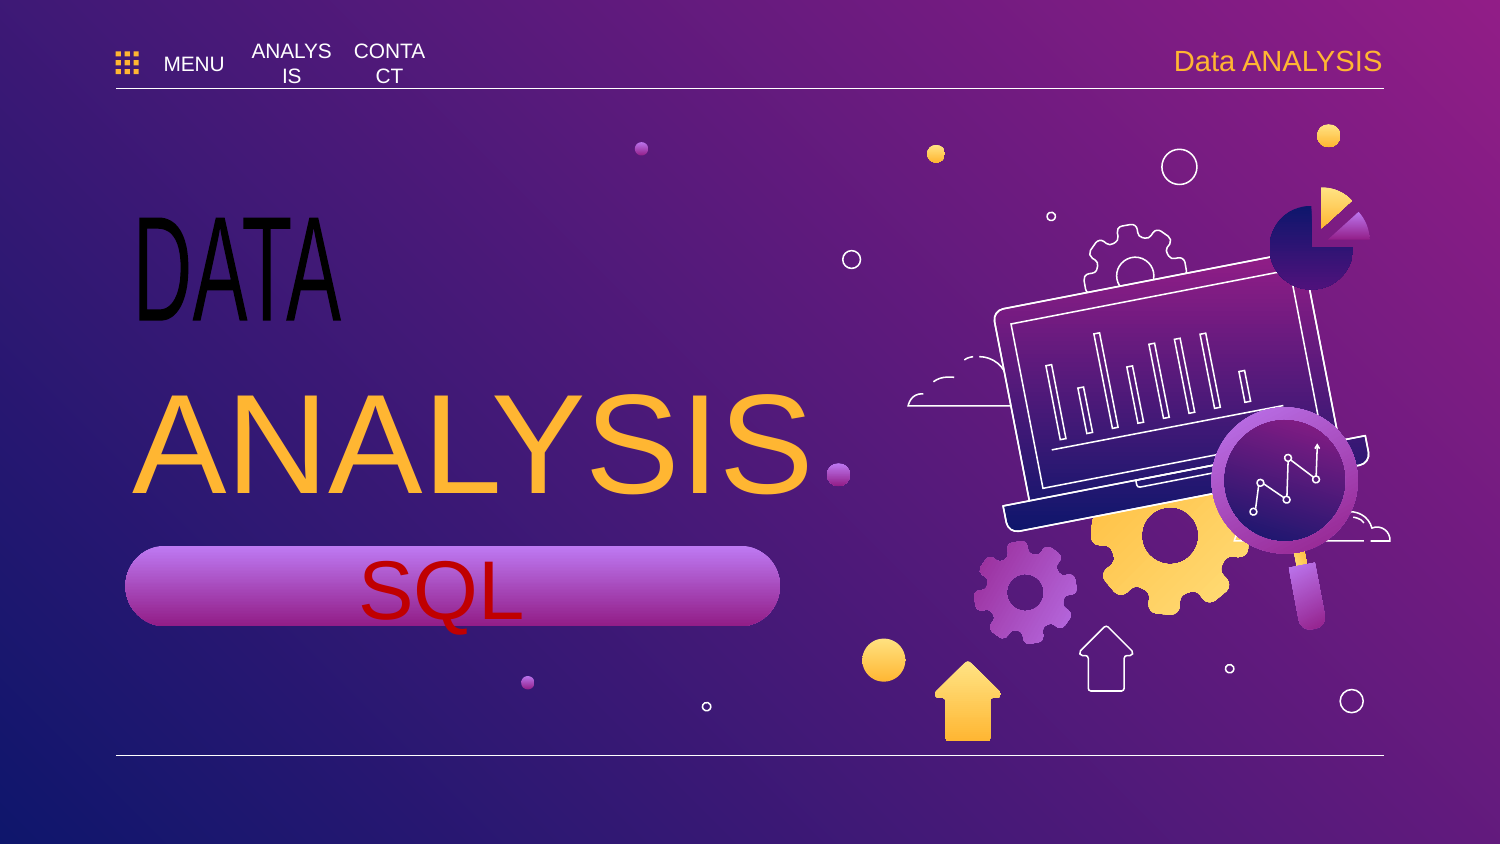

Data ANALYSIS
MENU
ANALYSIS
CONTACT

# ANALYSIS
DATA

                      SQL